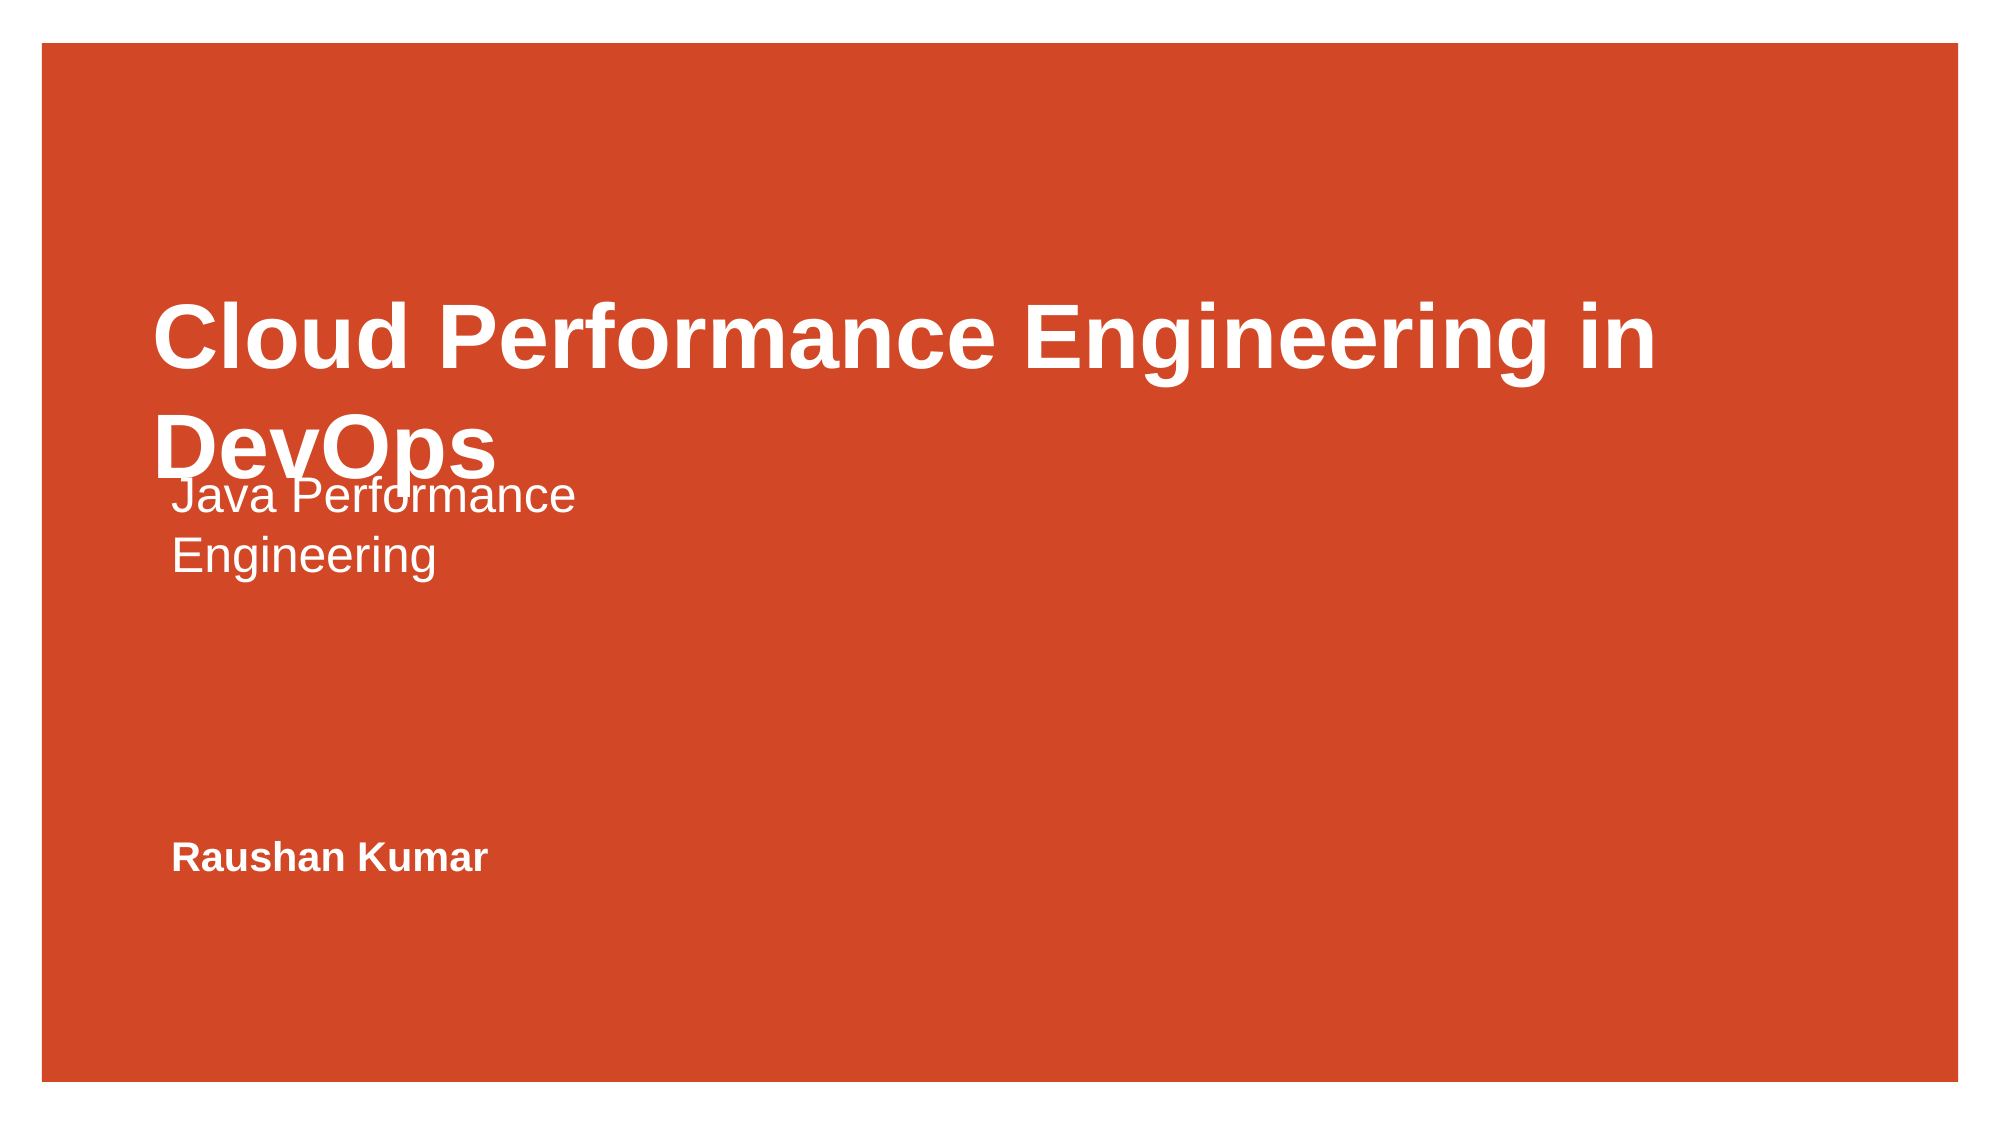

Cloud Performance Engineering in DevOps
Java Performance Engineering
Raushan Kumar